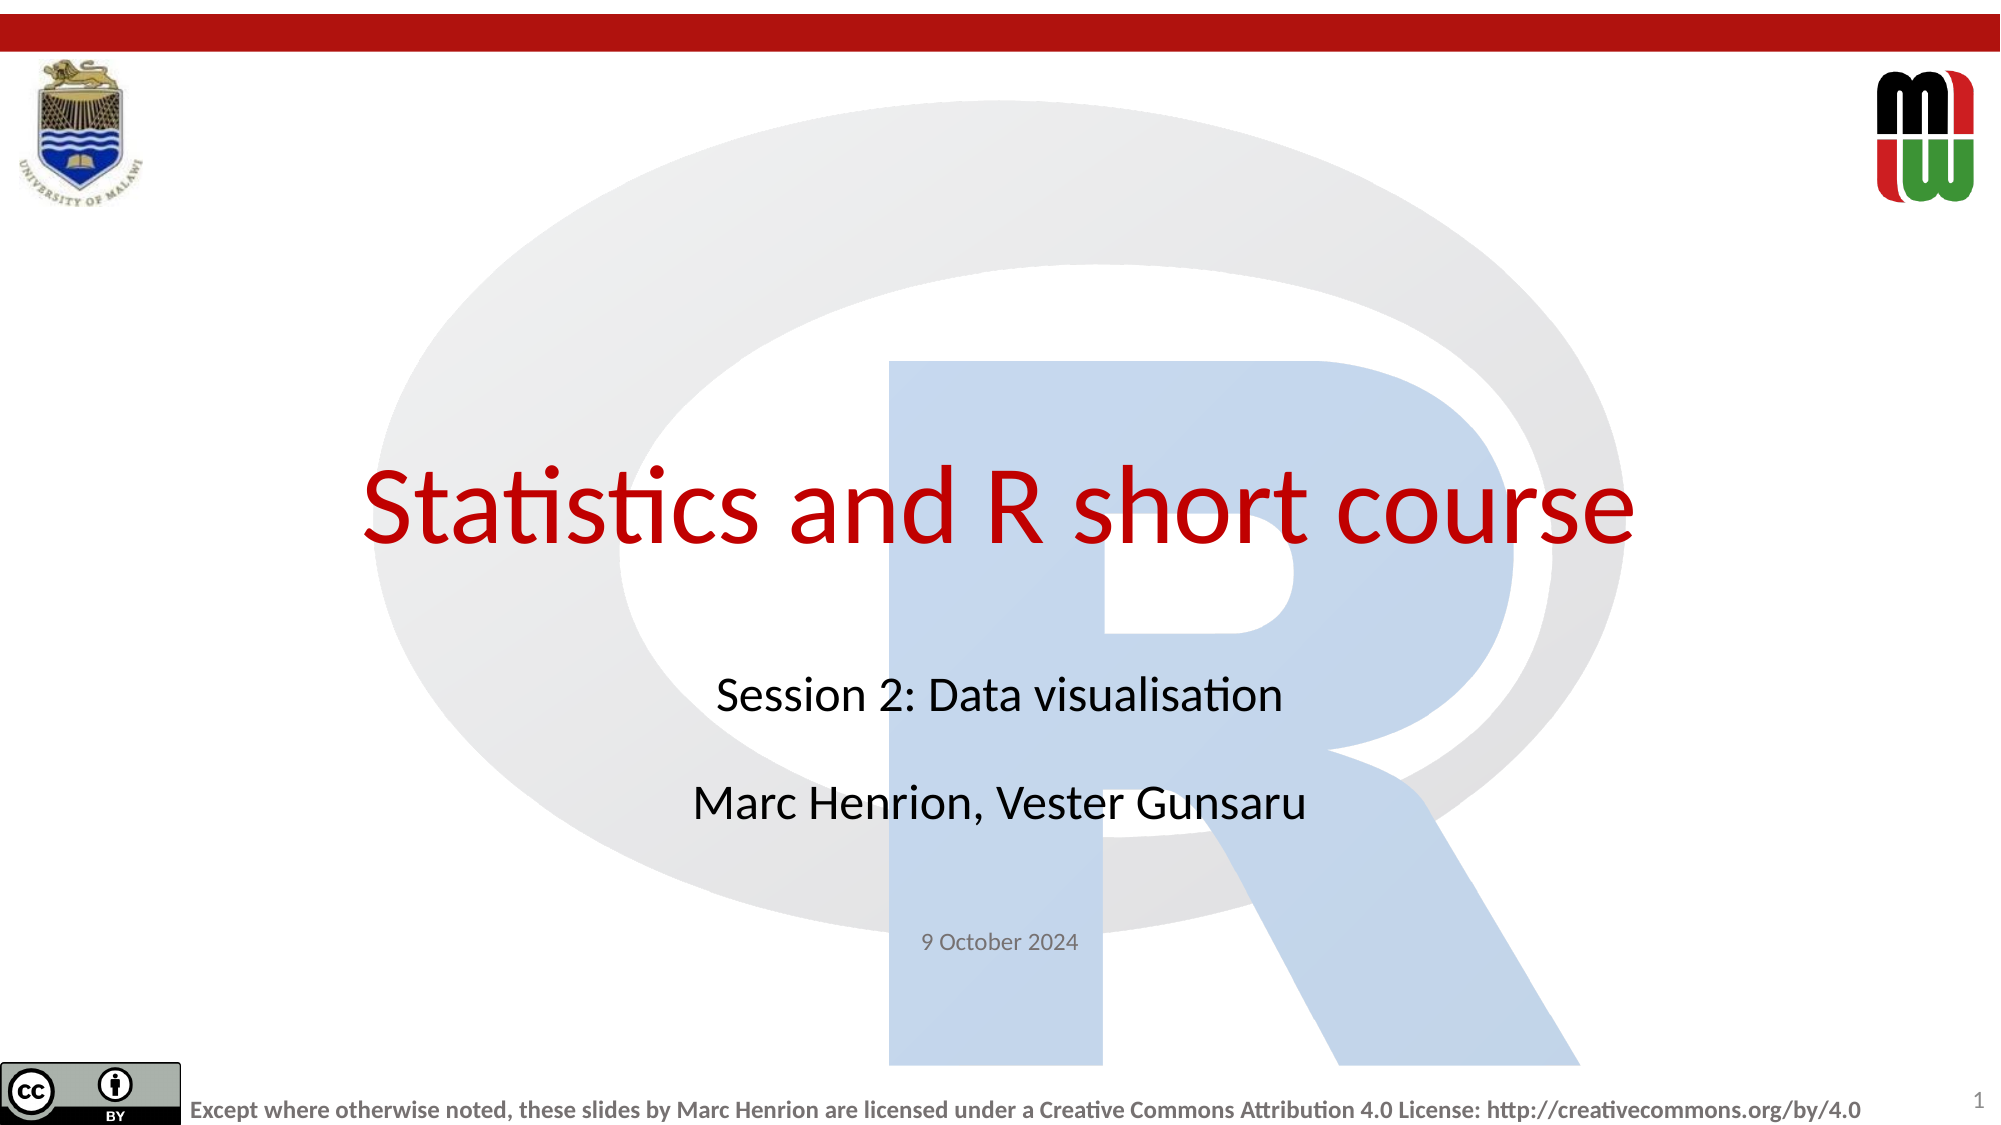

# Statistics and R short course
Session 2: Data visualisation
Marc Henrion, Vester Gunsaru
9 October 2024
1